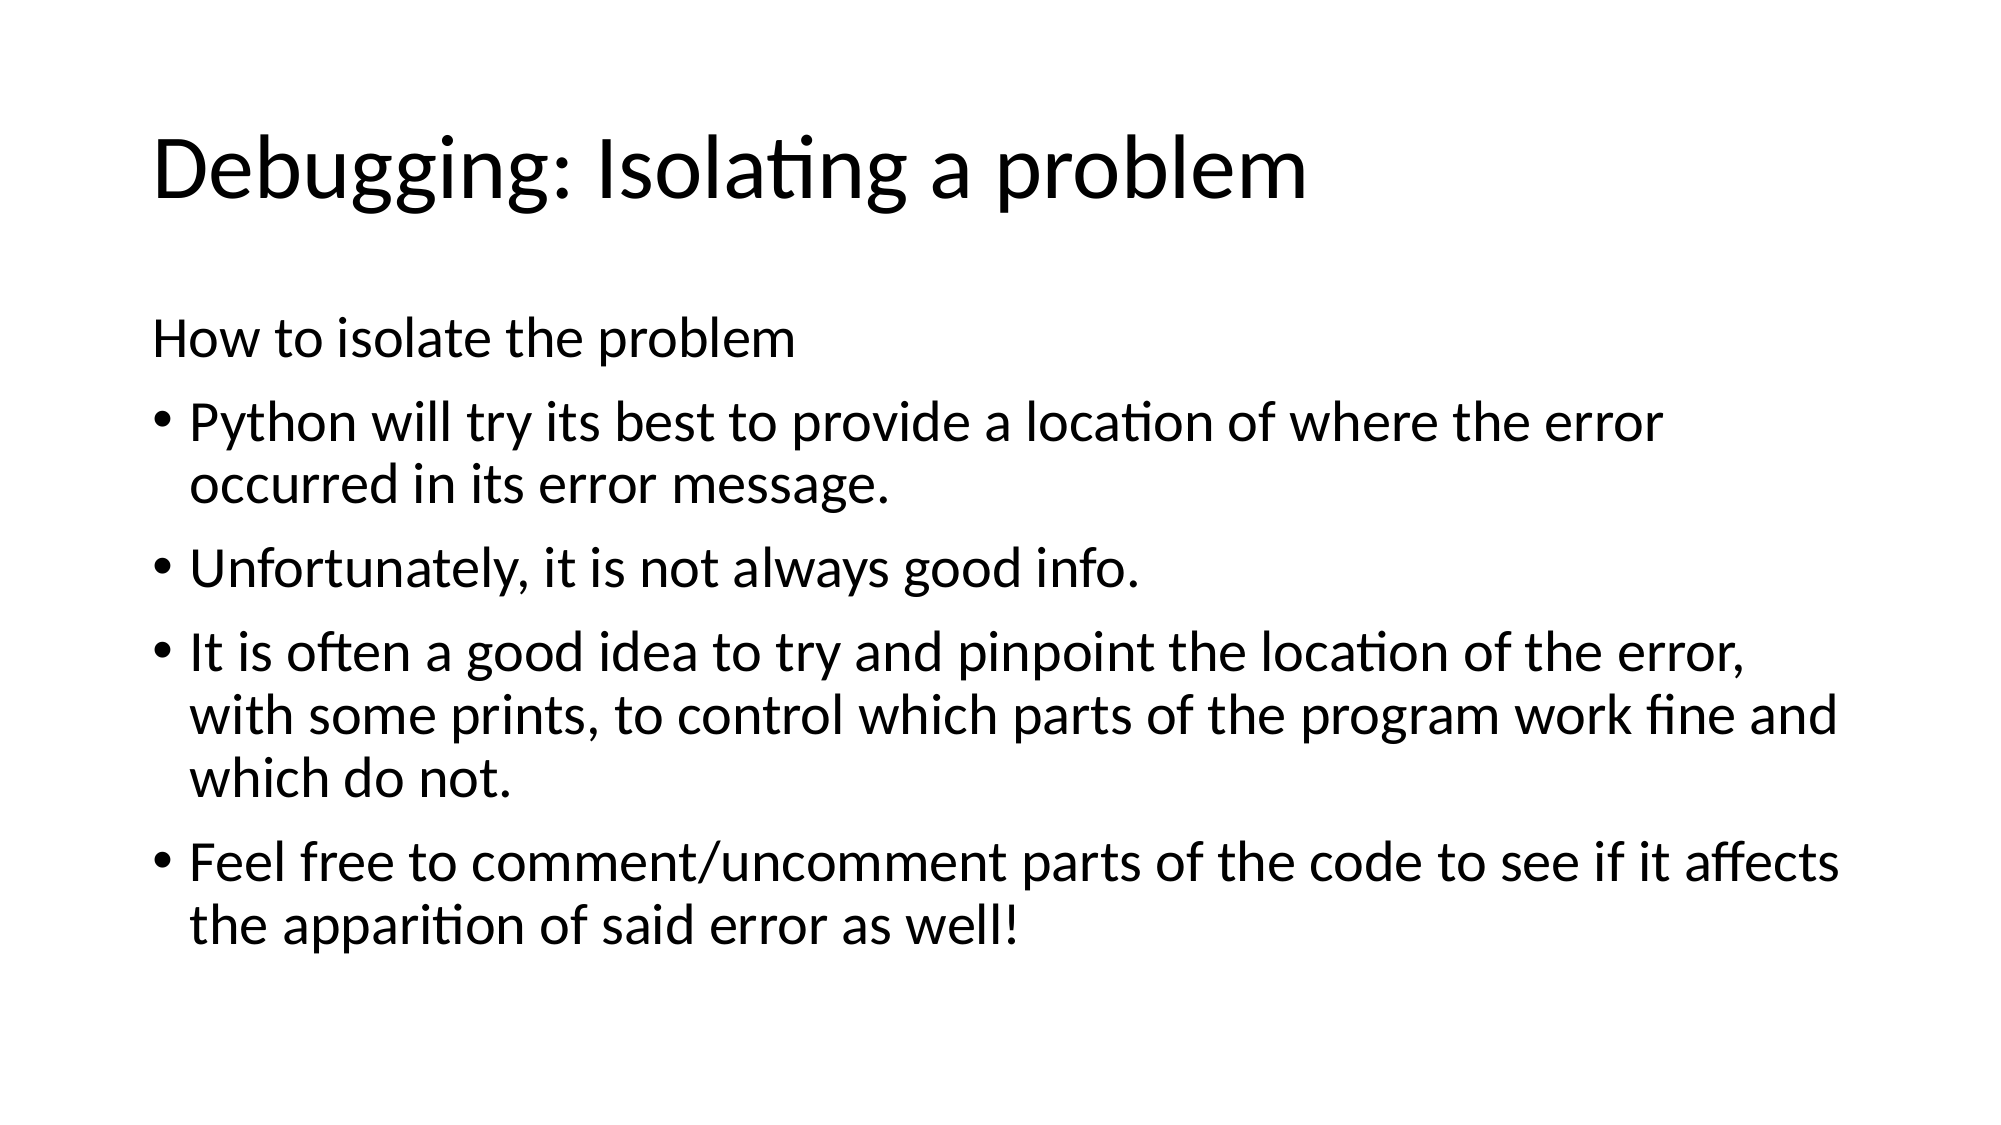

# Debugging: Isolating a problem
How to isolate the problem
Python will try its best to provide a location of where the error occurred in its error message.
Unfortunately, it is not always good info.
It is often a good idea to try and pinpoint the location of the error, with some prints, to control which parts of the program work fine and which do not.
Feel free to comment/uncomment parts of the code to see if it affects the apparition of said error as well!